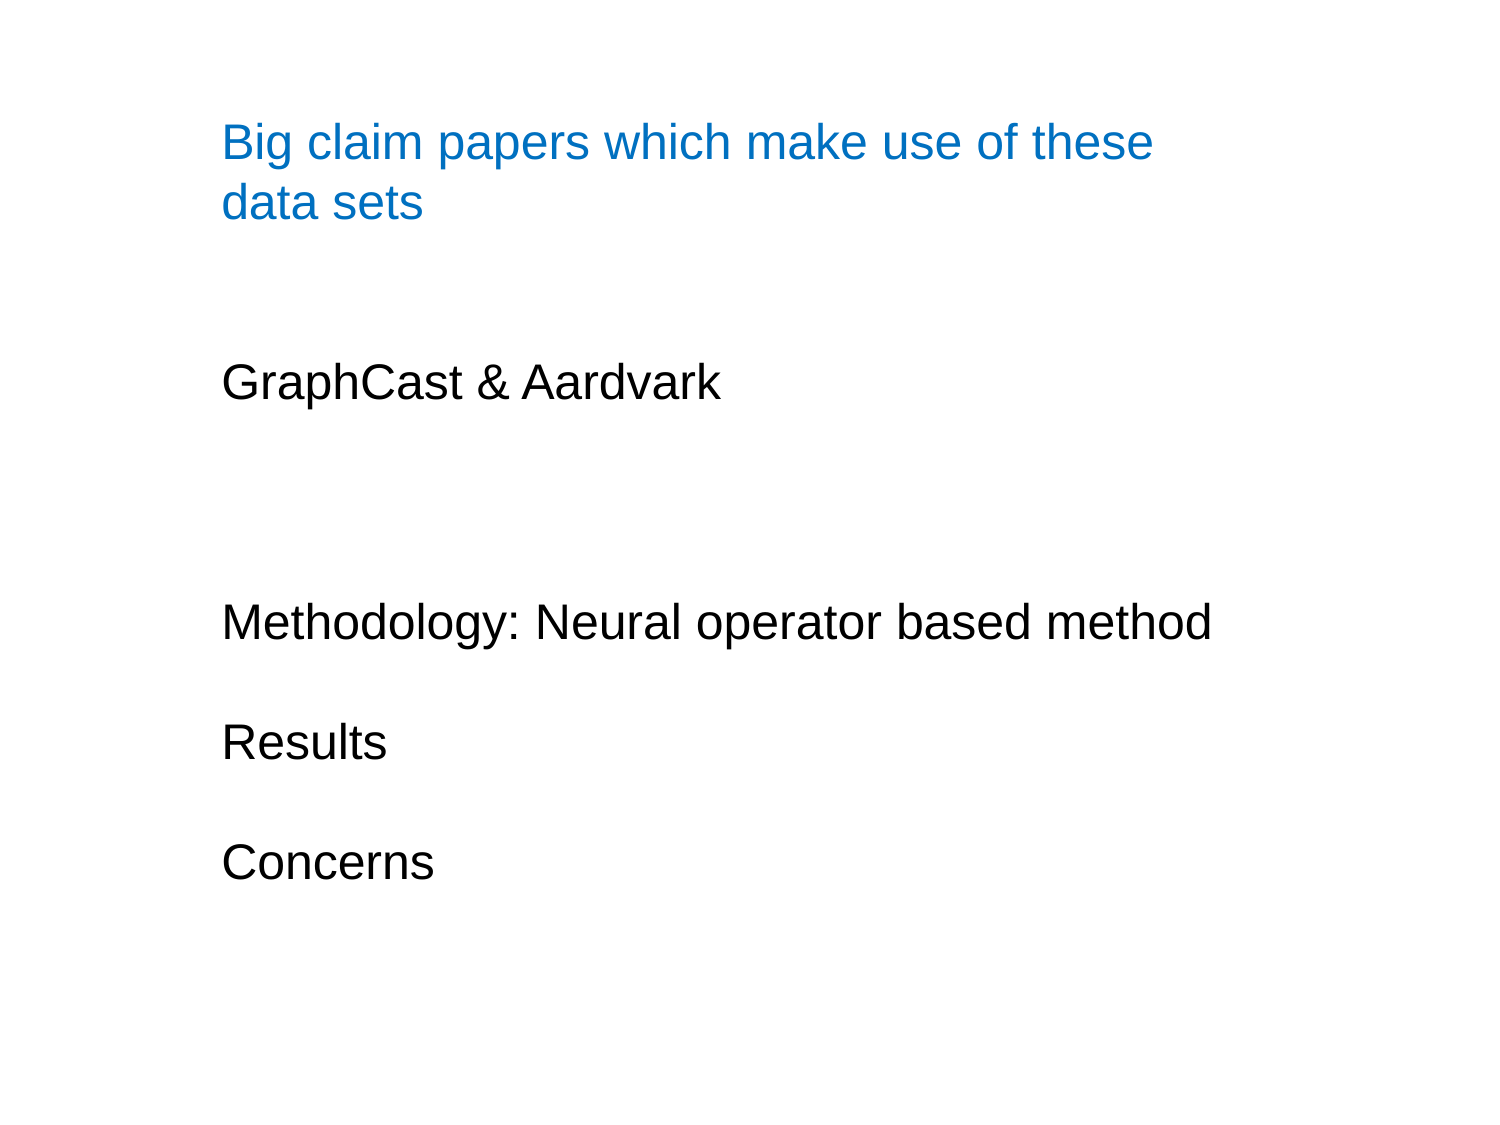

Big claim papers which make use of these data sets

GraphCast & Aardvark

Methodology: Neural operator based method

Results

Concerns